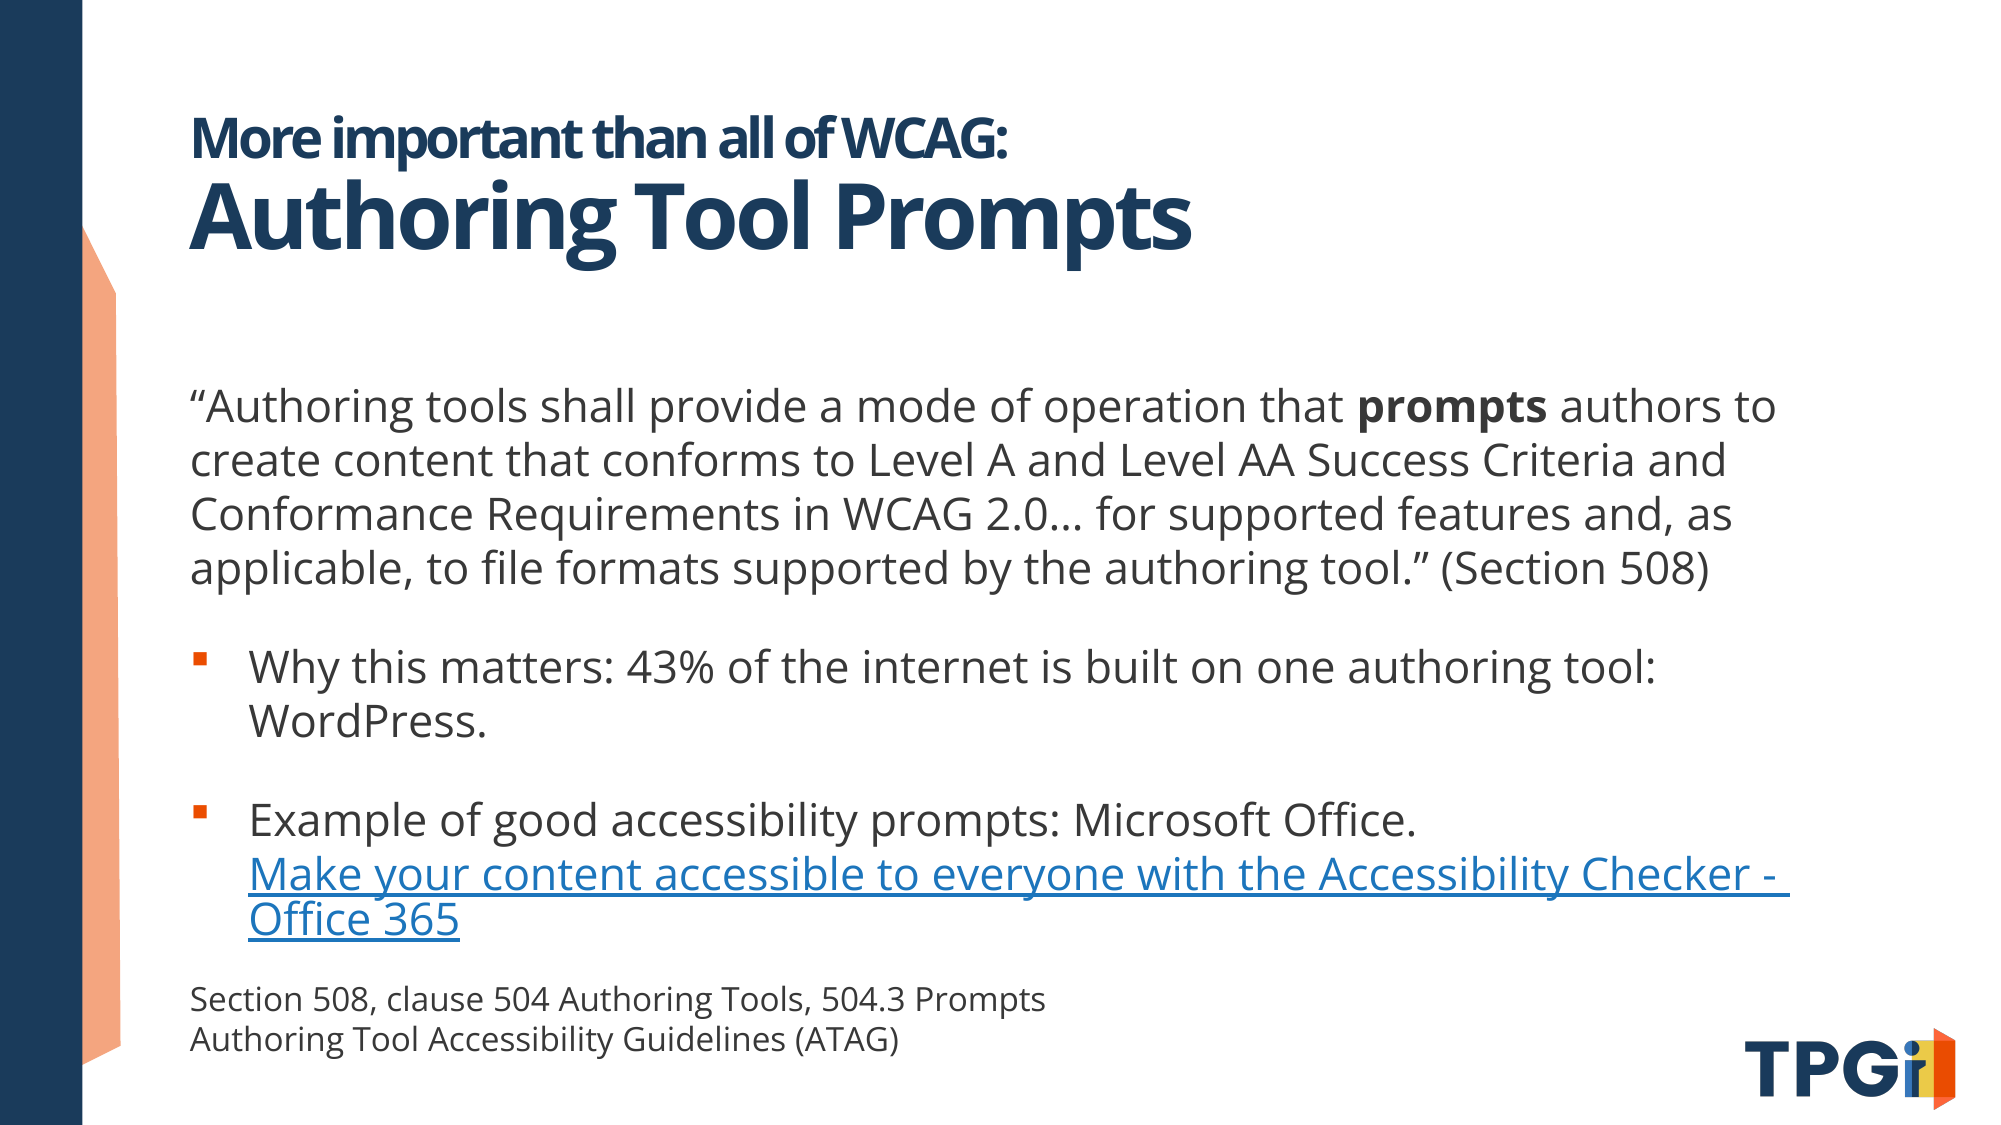

# More important than all of WCAG: Authoring Tool Prompts
“Authoring tools shall provide a mode of operation that prompts authors to create content that conforms to Level A and Level AA Success Criteria and Conformance Requirements in WCAG 2.0… for supported features and, as applicable, to file formats supported by the authoring tool.” (Section 508)
Why this matters: 43% of the internet is built on one authoring tool: WordPress.
Example of good accessibility prompts: Microsoft Office. Make your content accessible to everyone with the Accessibility Checker - Office 365

Section 508, clause 504 Authoring Tools, 504.3 Prompts
Authoring Tool Accessibility Guidelines (ATAG)